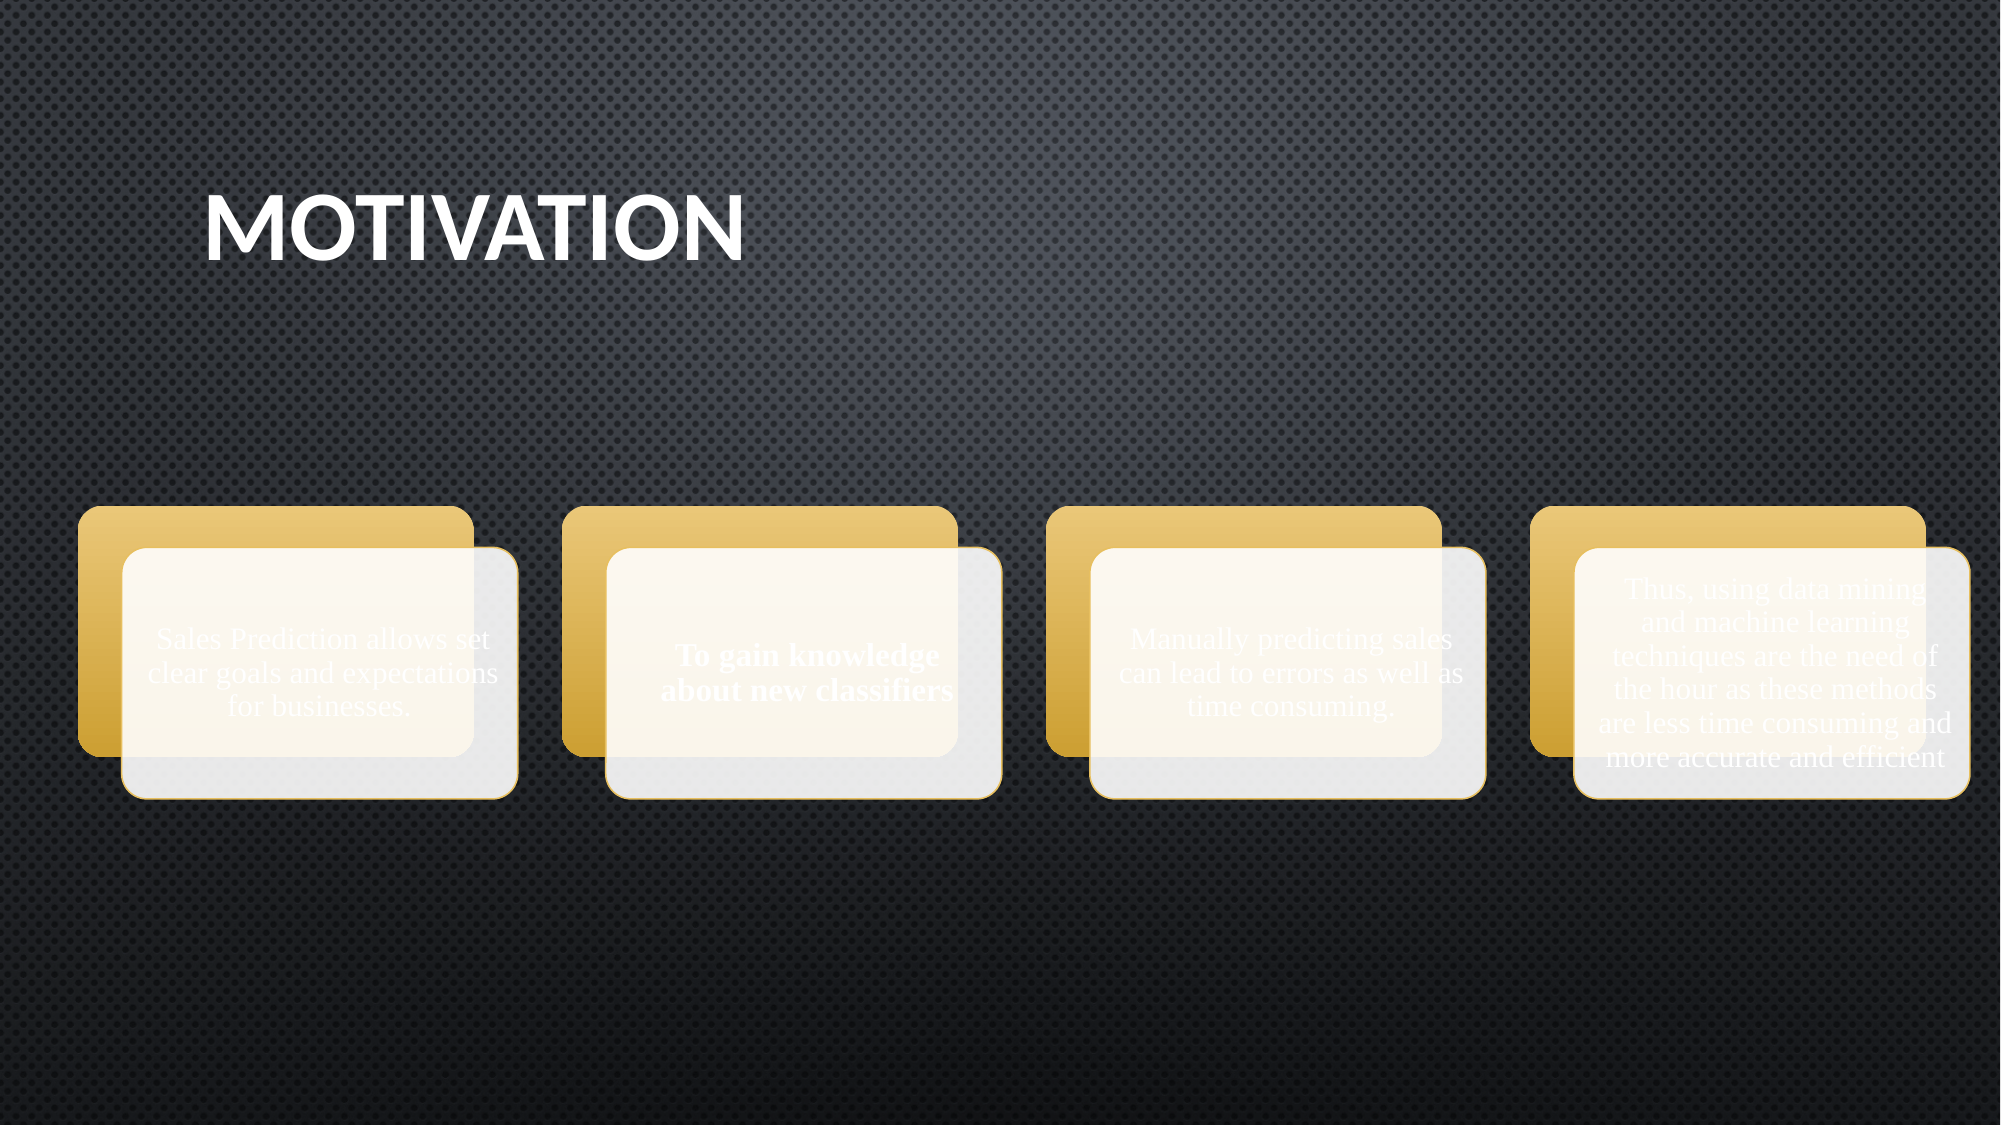

# MOTIVATION
Sales Prediction allows set clear goals and expectations for businesses.
To gain knowledge about new classifiers
Manually predicting sales can lead to errors as well as time consuming.
Thus, using data mining and machine learning techniques are the need of the hour as these methods are less time consuming and more accurate and efficient